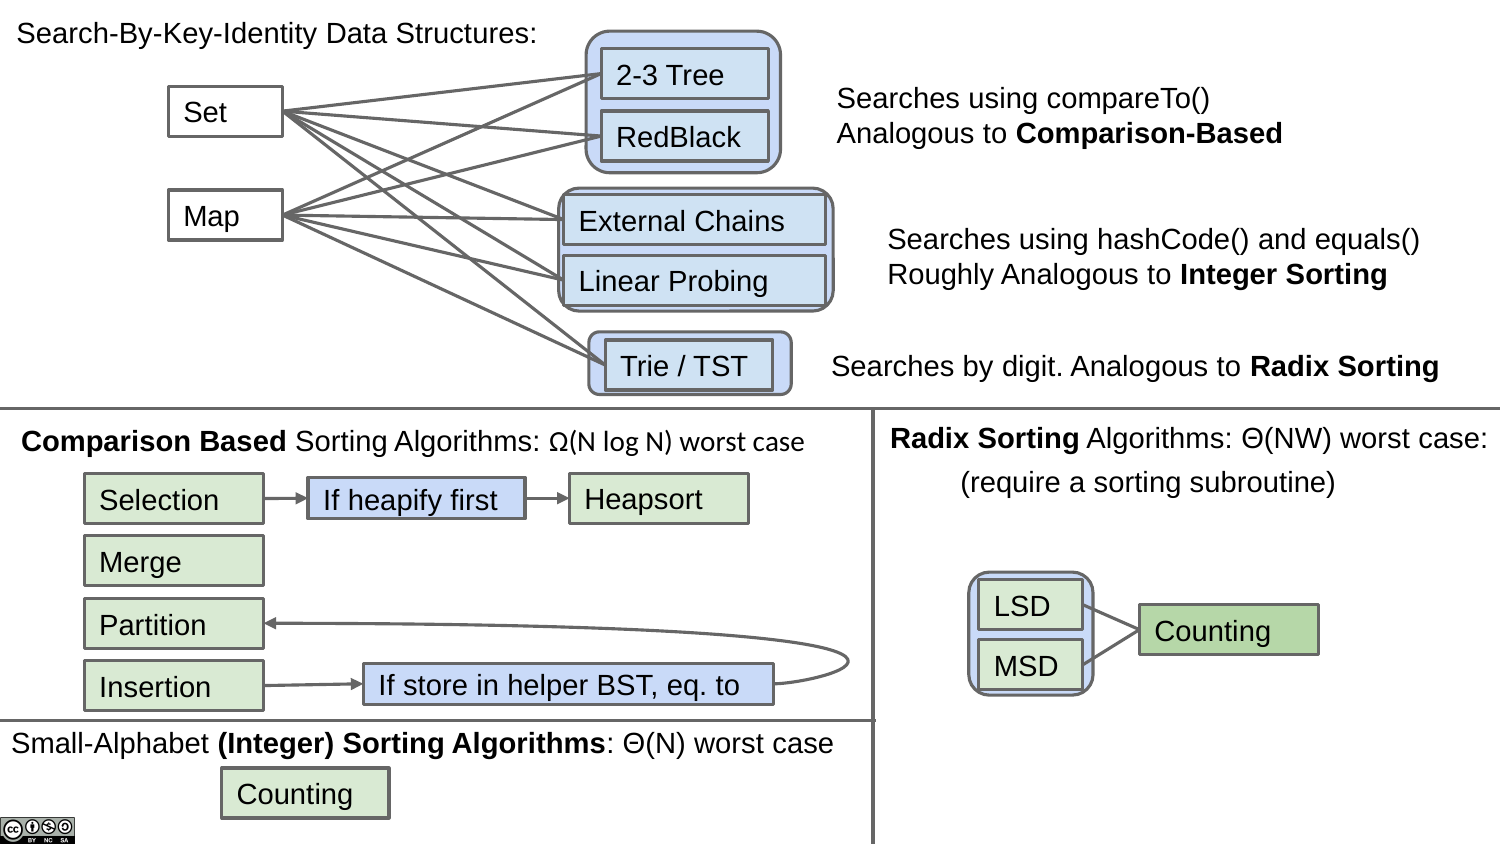

Search-By-Key-Identity Data Structures:

2-3 Tree
Searches using compareTo()
Analogous to Comparison-Based
Set
RedBlack

Map
External Chains
Searches using hashCode() and equals()
Roughly Analogous to Integer Sorting
Linear Probing

Searches by digit. Analogous to Radix Sorting
Trie / TST
Radix Sorting Algorithms: Θ(NW) worst case:
Comparison Based Sorting Algorithms: Ω(N log N) worst case
(require a sorting subroutine)
Heapsort
Selection
If heapify first
Merge

LSD
Partition
Counting
MSD
Insertion
If store in helper BST, eq. to
Small-Alphabet (Integer) Sorting Algorithms: Θ(N) worst case
Counting